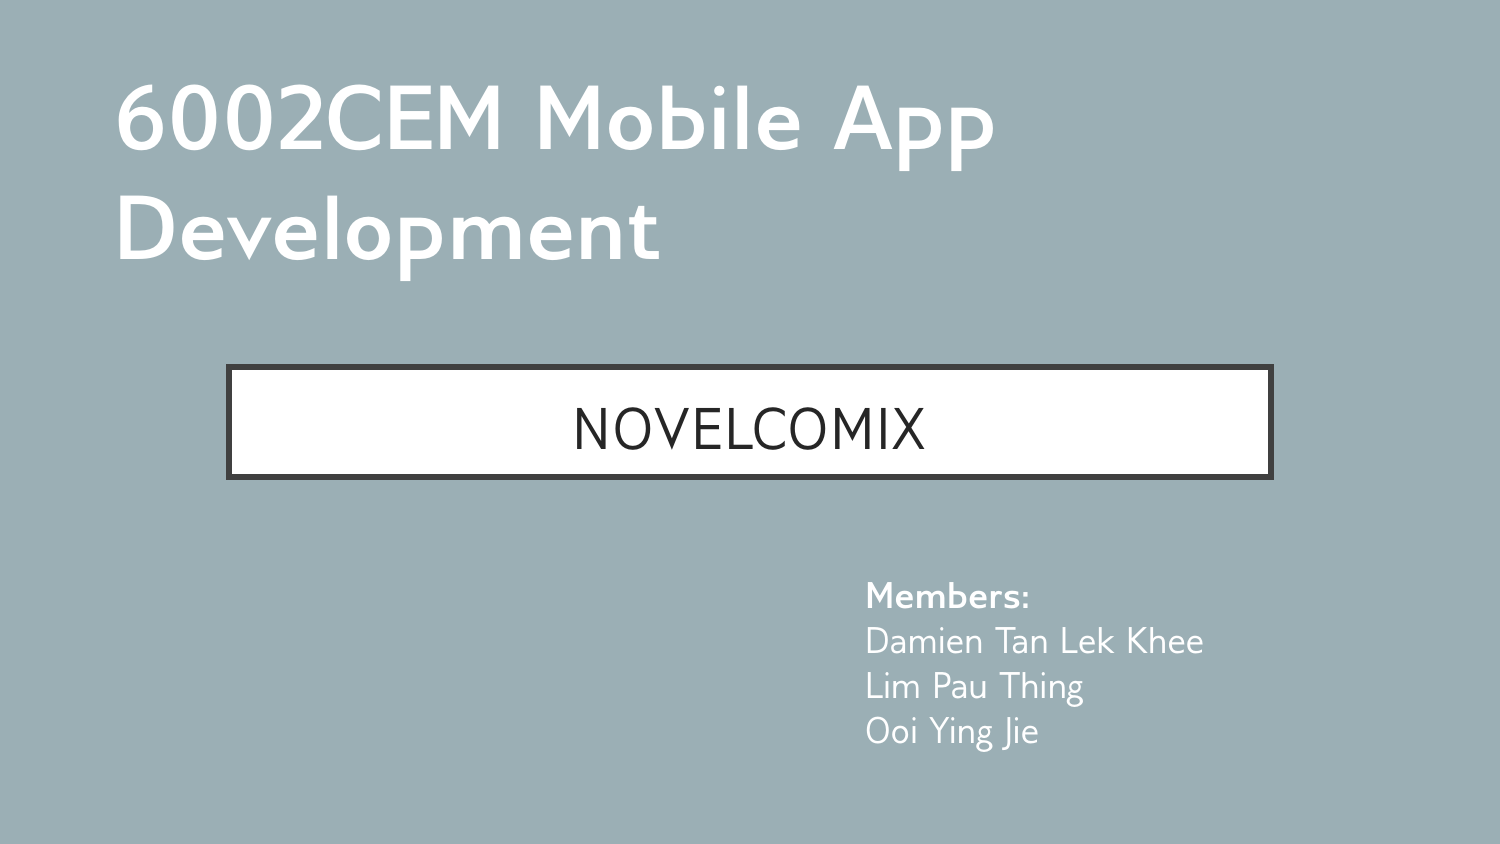

6002CEM Mobile App Development
# NovelComix
Members:
Damien Tan Lek Khee
Lim Pau Thing
Ooi Ying Jie